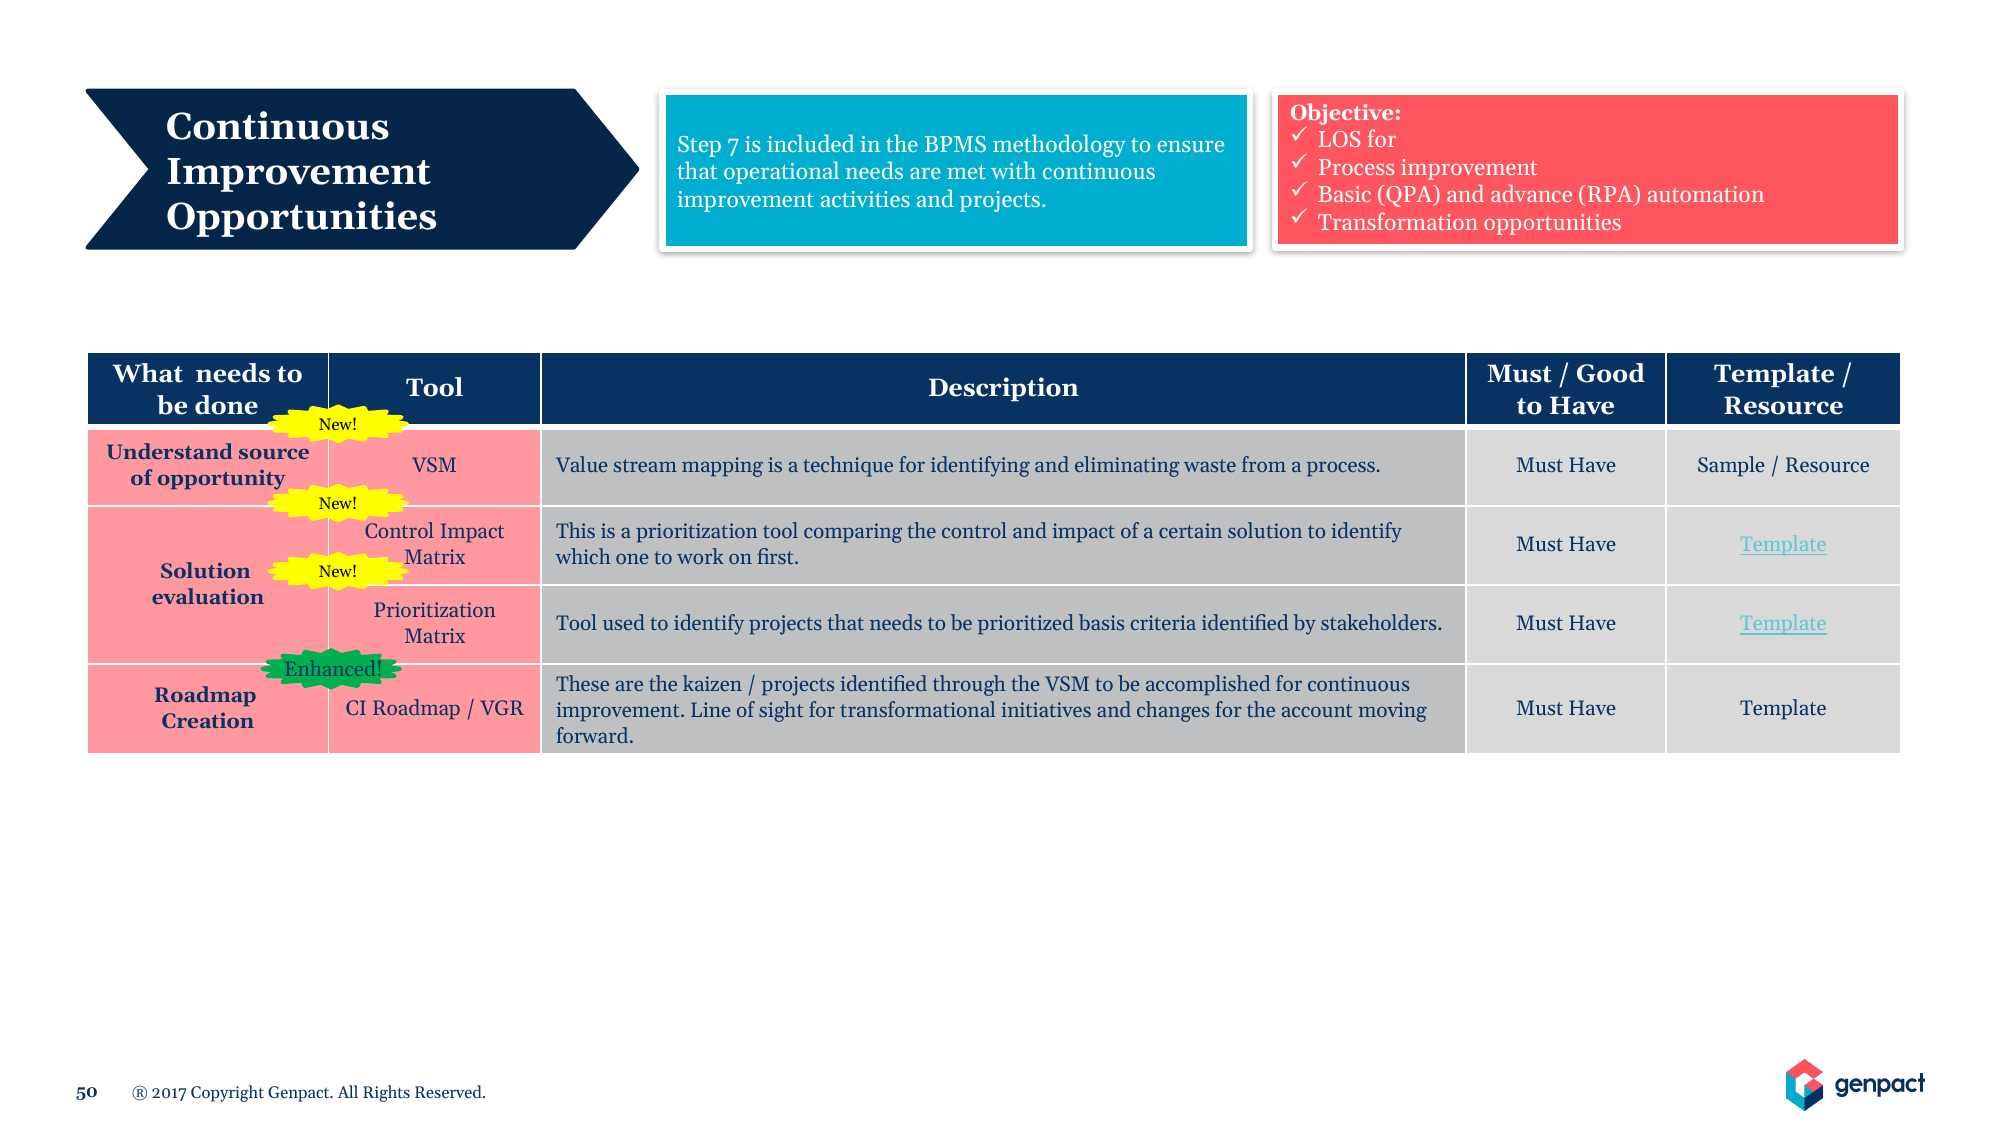

Continuous
Improvement
Opportunities
Objective:
LOS for
Process improvement
Basic (QPA) and advance (RPA) automation
Transformation opportunities
Step 7 is included in the BPMS methodology to ensure that operational needs are met with continuous improvement activities and projects.
| What needs to be done | Tool | Description | Must / Good to Have | Template / Resource |
| --- | --- | --- | --- | --- |
| Understand source of opportunity | VSM | Value stream mapping is a technique for identifying and eliminating waste from a process. | Must Have | Sample / Resource |
| Solution evaluation | Control Impact Matrix | This is a prioritization tool comparing the control and impact of a certain solution to identify which one to work on first. | Must Have | Template |
|  | Prioritization Matrix | Tool used to identify projects that needs to be prioritized basis criteria identified by stakeholders. | Must Have | Template |
| Roadmap Creation | CI Roadmap / VGR | These are the kaizen / projects identified through the VSM to be accomplished for continuous improvement. Line of sight for transformational initiatives and changes for the account moving forward. | Must Have | Template |
New!
New!
New!
Phases
Enhanced!

Outcomes
Steps
Timelines
This page applies if you have  > 30 data  points